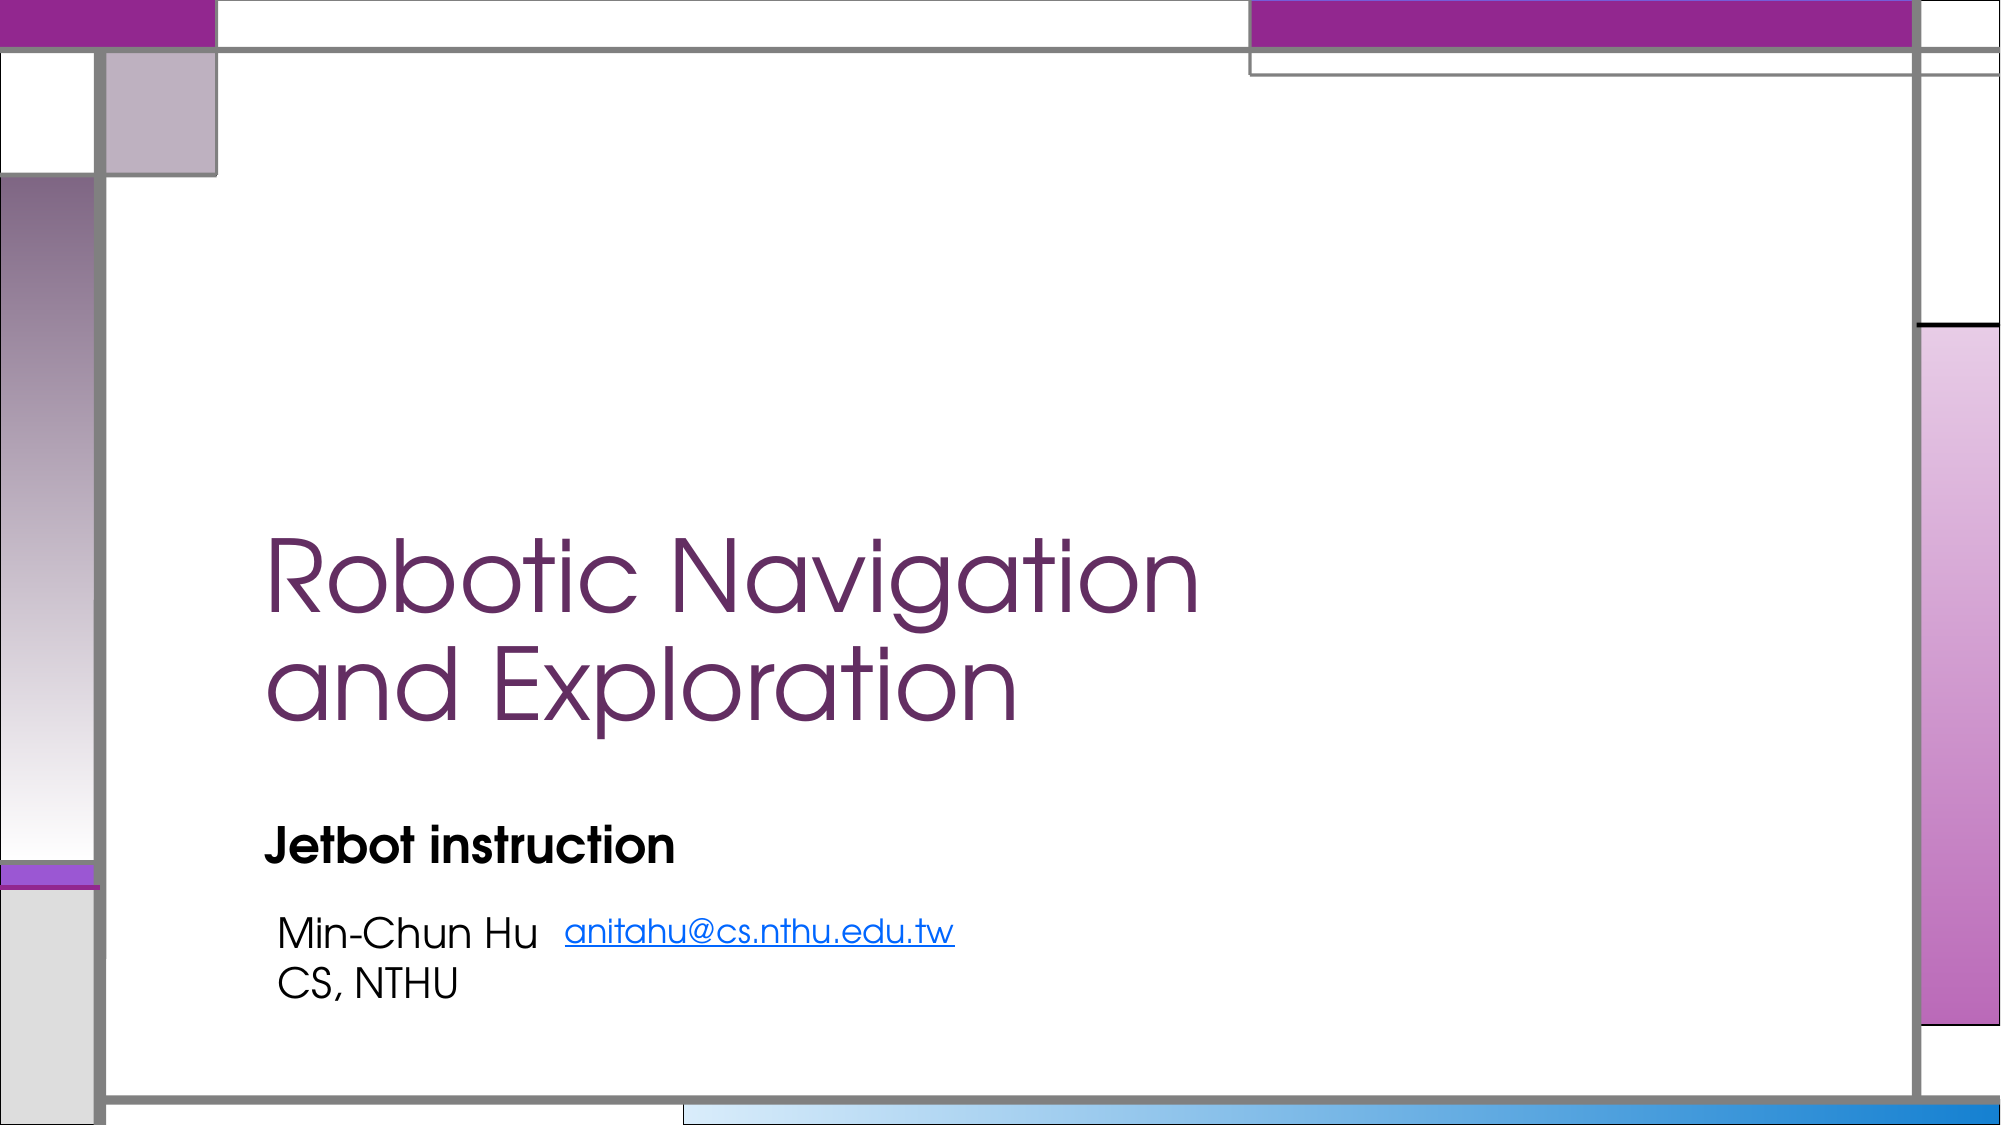

# Robotic Navigation and Exploration
Jetbot instruction
Min-Chun Hu
CS, NTHU
anitahu@cs.nthu.edu.tw